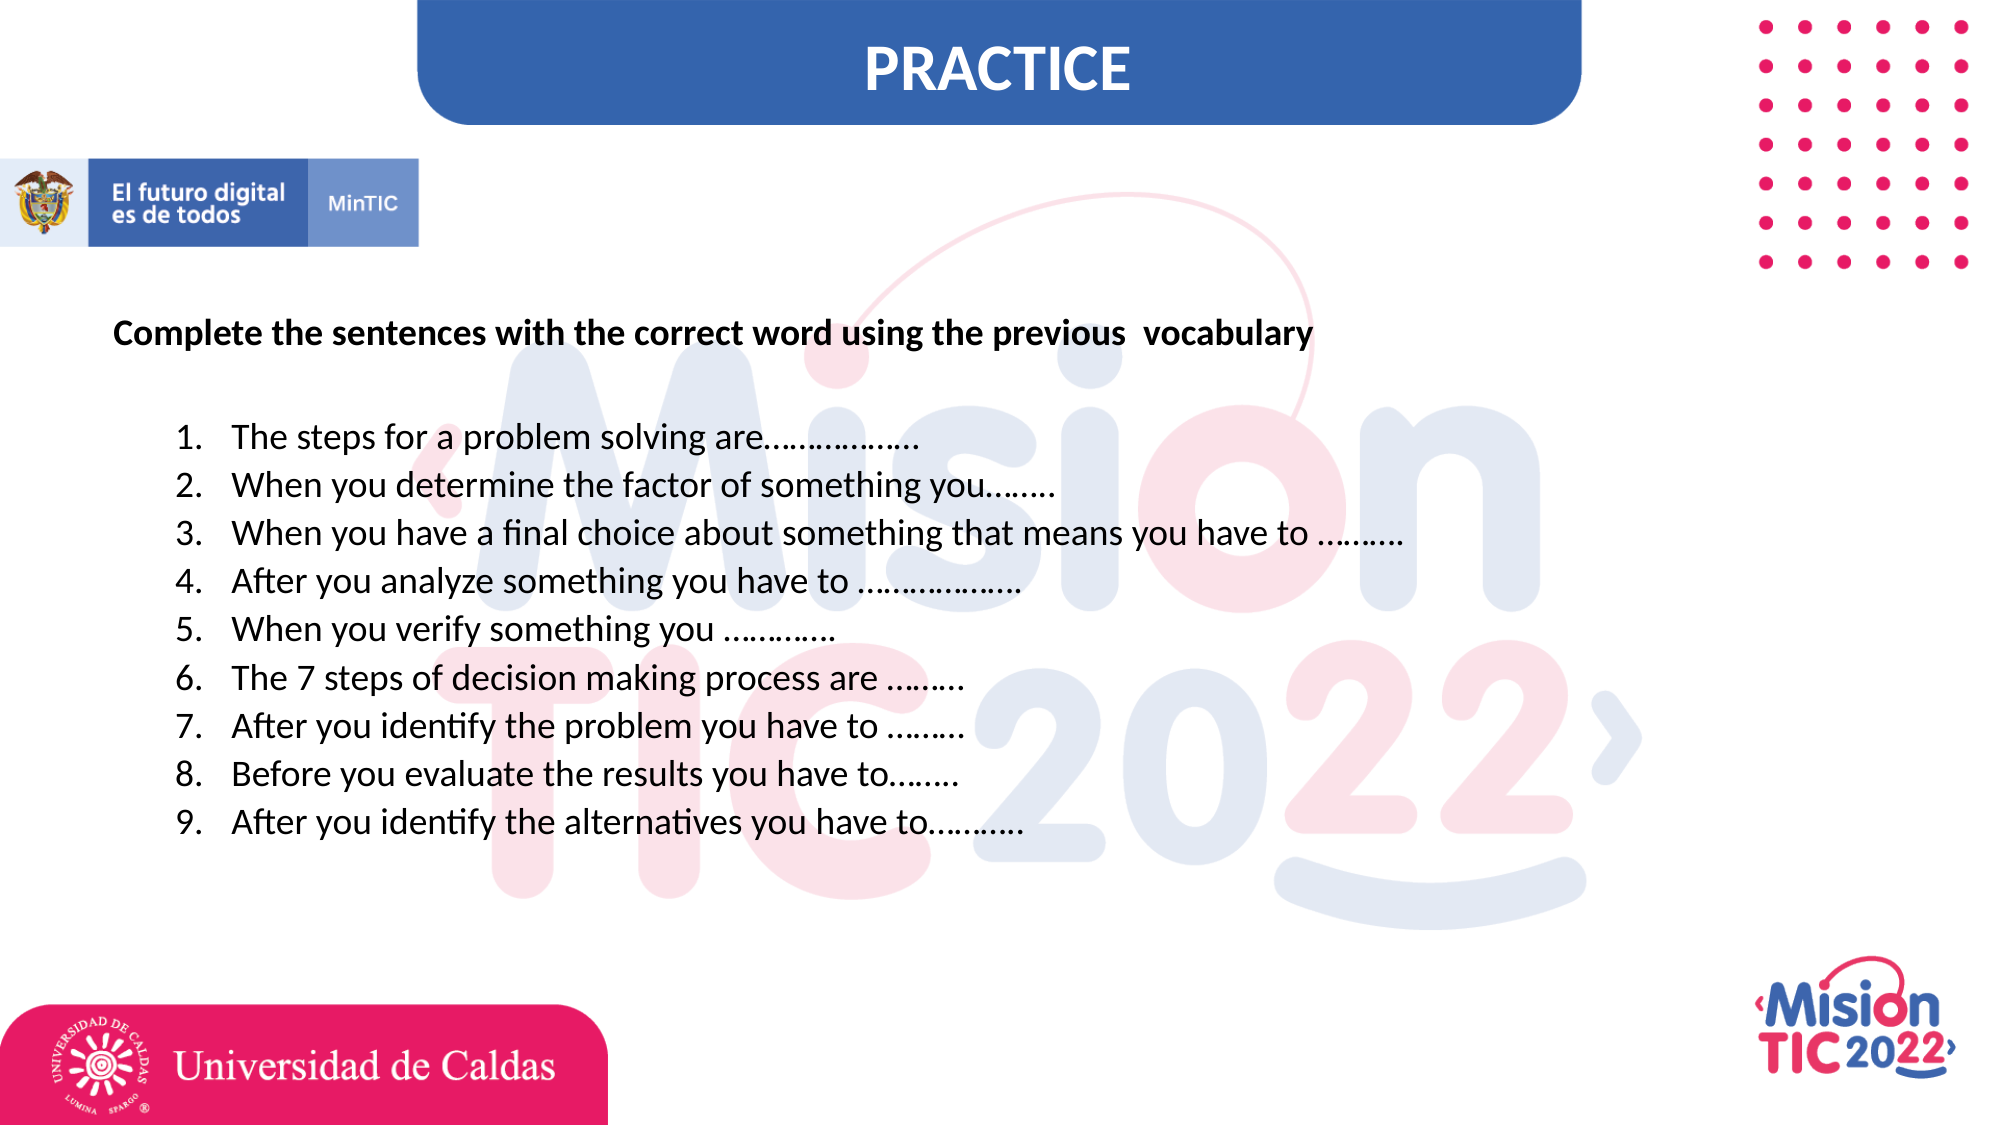

PRACTICE

Complete the sentences with the correct word using the previous  vocabulary
The steps for a problem solving are………………
When you determine the factor of something you……..
When you have a final choice about something that means you have to ……….
After you analyze something you have to ……………….
When you verify something you ………….
The 7 steps of decision making process are ………
After you identify the problem you have to ………
Before you evaluate the results you have to……..
After you identify the alternatives you have to………..